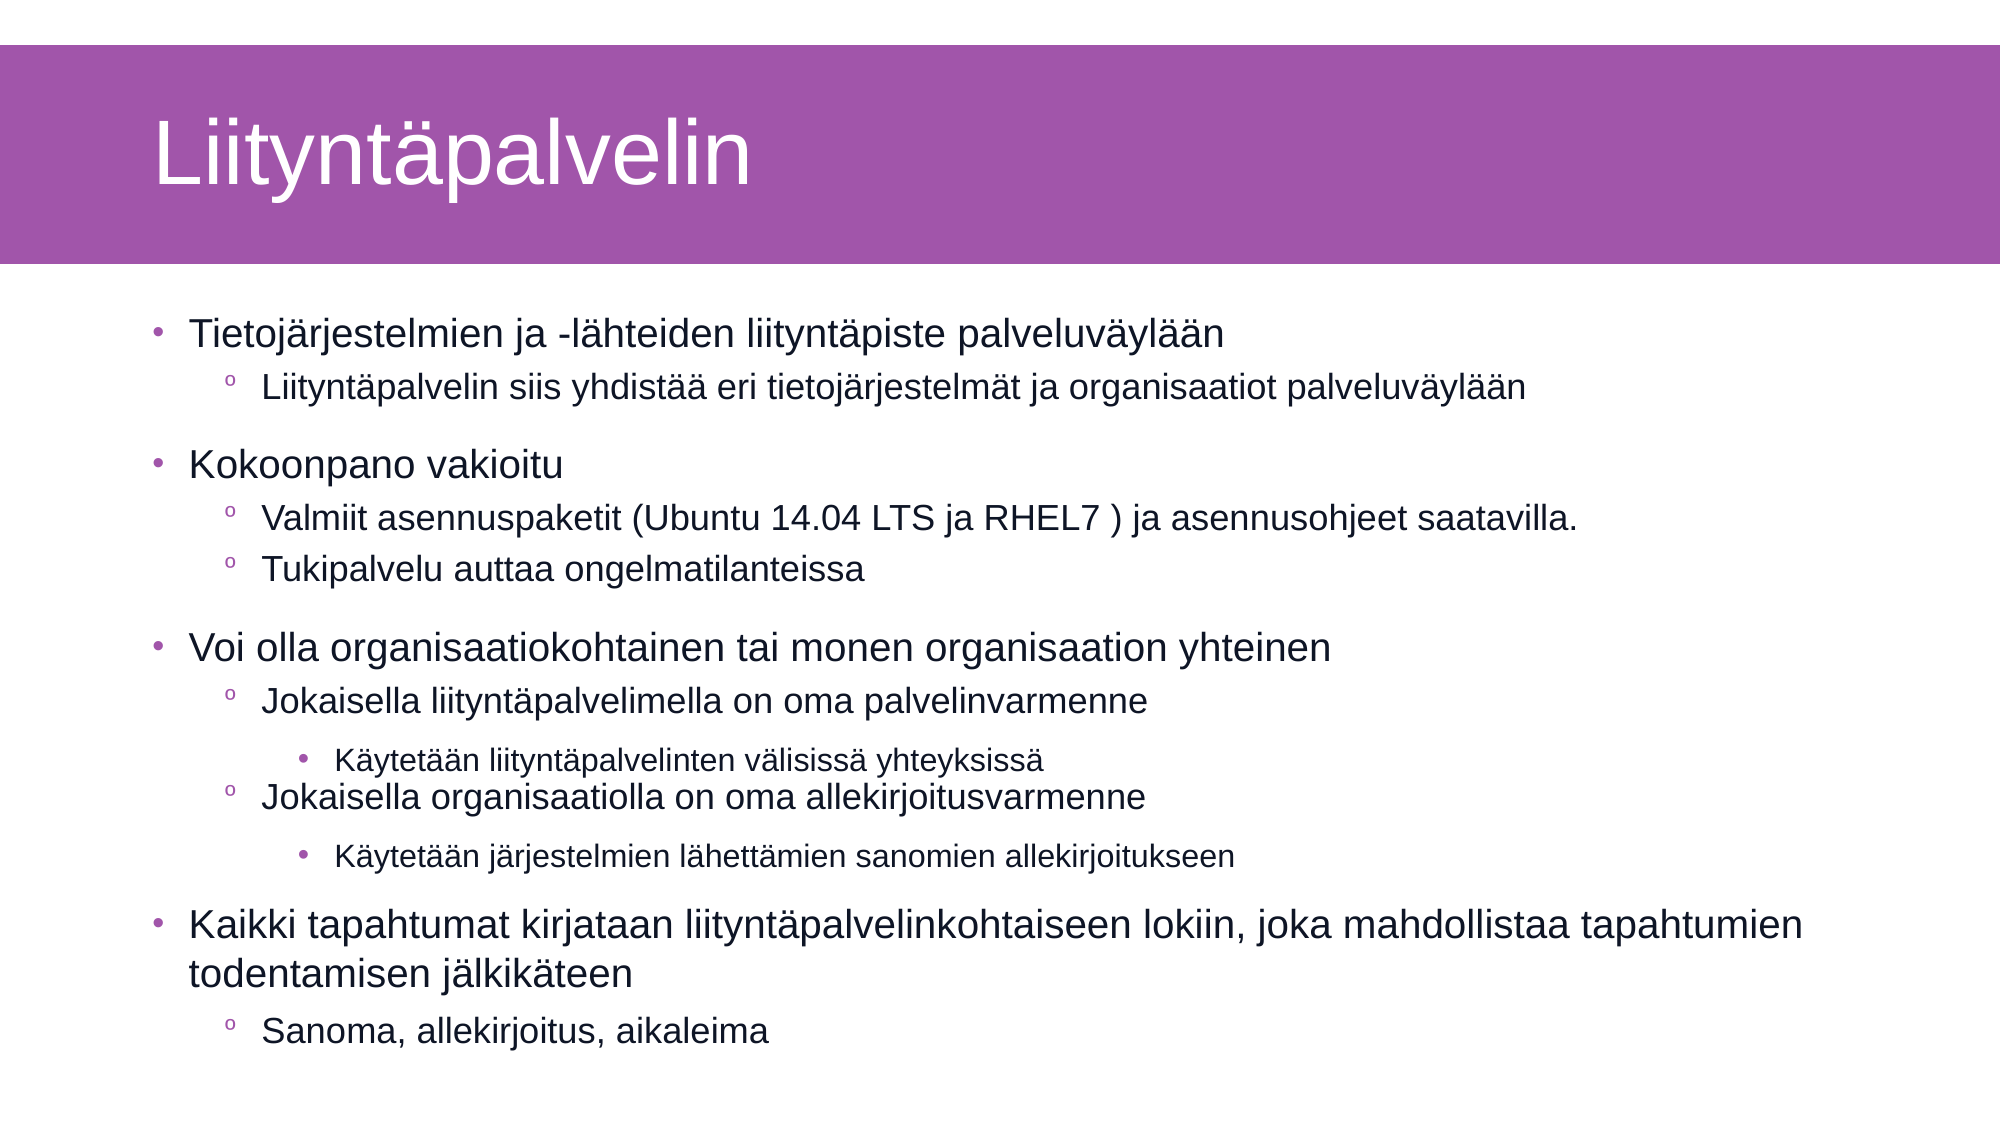

# Liityntäpalvelin
Tietojärjestelmien ja -lähteiden liityntäpiste palveluväylään
Liityntäpalvelin siis yhdistää eri tietojärjestelmät ja organisaatiot palveluväylään
Kokoonpano vakioitu
Valmiit asennuspaketit (Ubuntu 14.04 LTS ja RHEL7 ) ja asennusohjeet saatavilla.
Tukipalvelu auttaa ongelmatilanteissa
Voi olla organisaatiokohtainen tai monen organisaation yhteinen
Jokaisella liityntäpalvelimella on oma palvelinvarmenne
Käytetään liityntäpalvelinten välisissä yhteyksissä
Jokaisella organisaatiolla on oma allekirjoitusvarmenne
Käytetään järjestelmien lähettämien sanomien allekirjoitukseen
Kaikki tapahtumat kirjataan liityntäpalvelinkohtaiseen lokiin, joka mahdollistaa tapahtumien todentamisen jälkikäteen
Sanoma, allekirjoitus, aikaleima